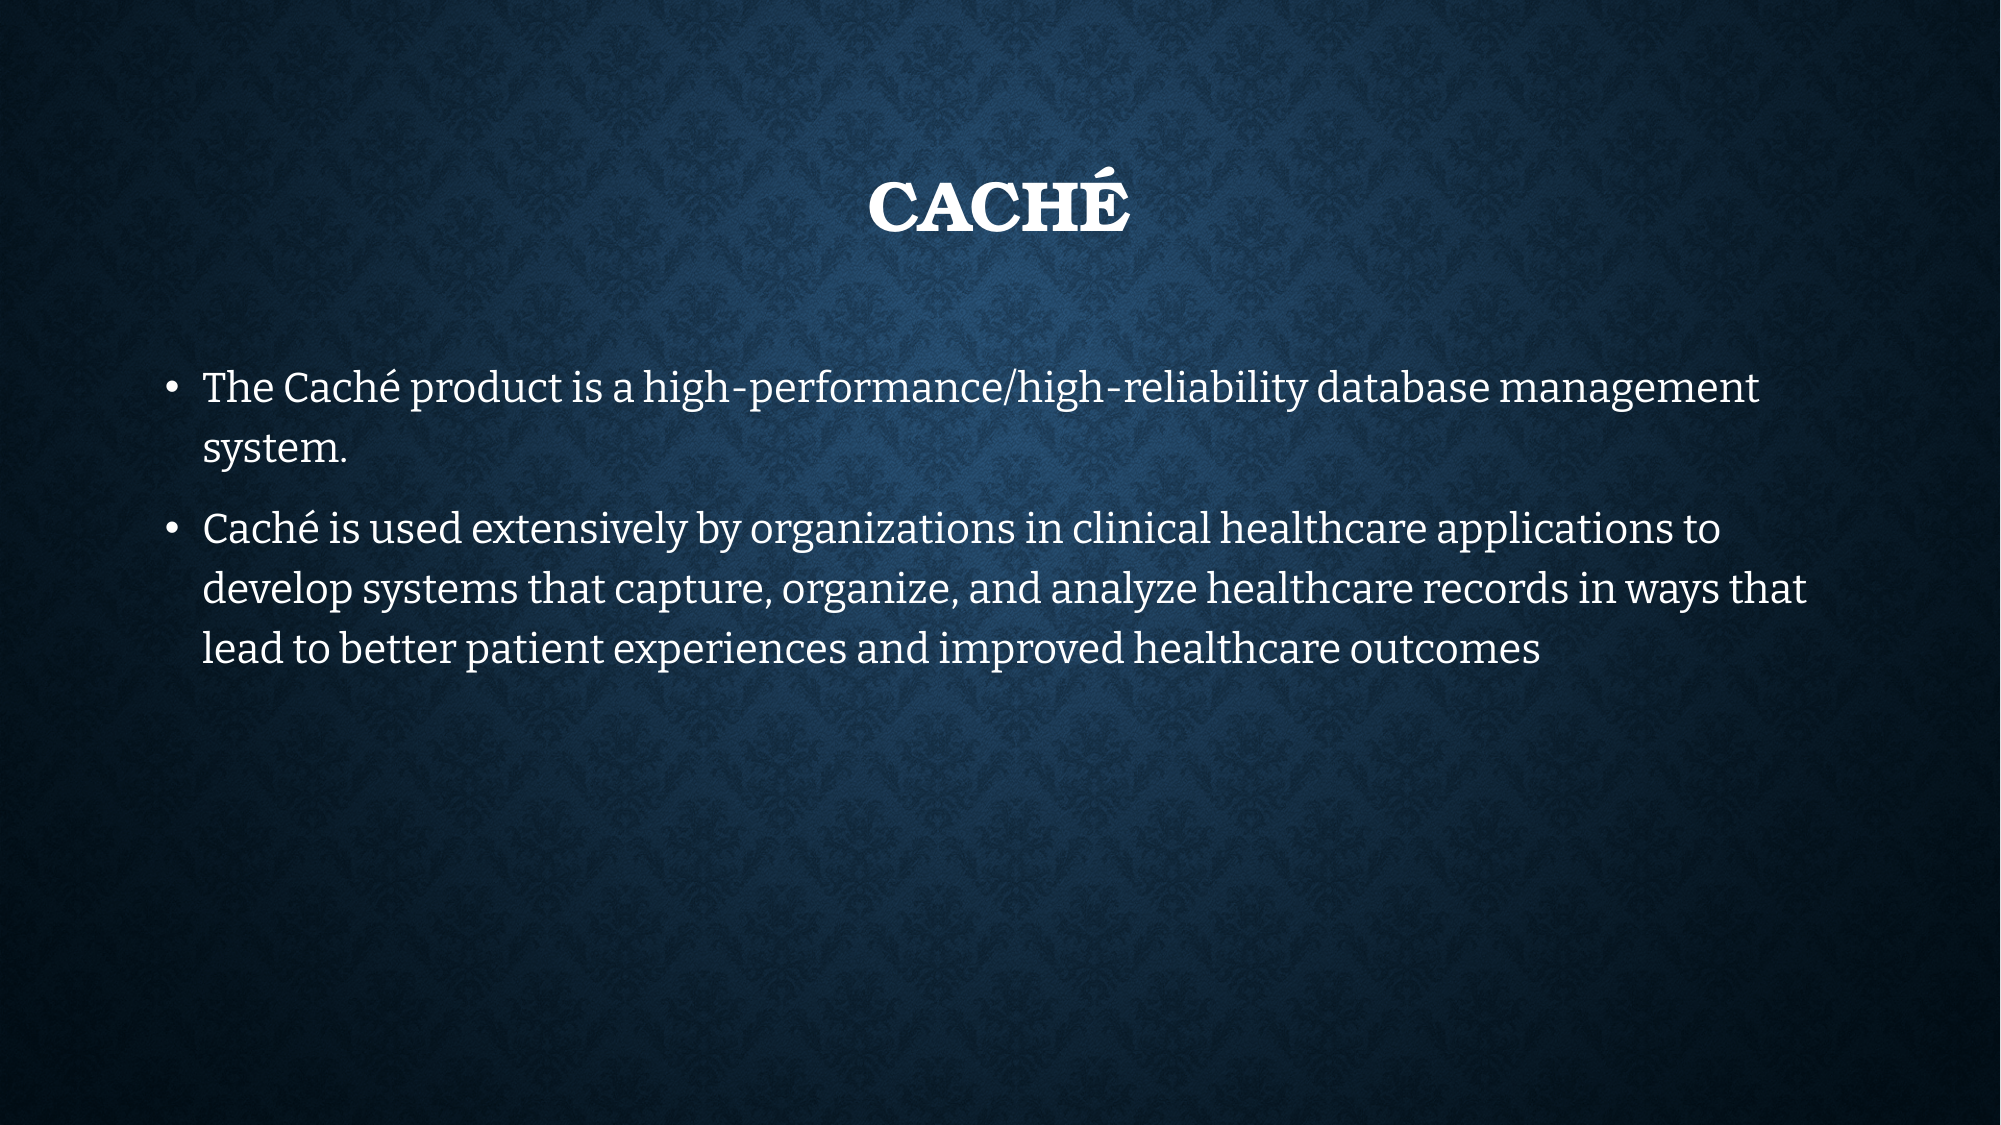

Caché
The Caché product is a high-performance/high-reliability database management system.
Caché is used extensively by organizations in clinical healthcare applications to develop systems that capture, organize, and analyze healthcare records in ways that lead to better patient experiences and improved healthcare outcomes